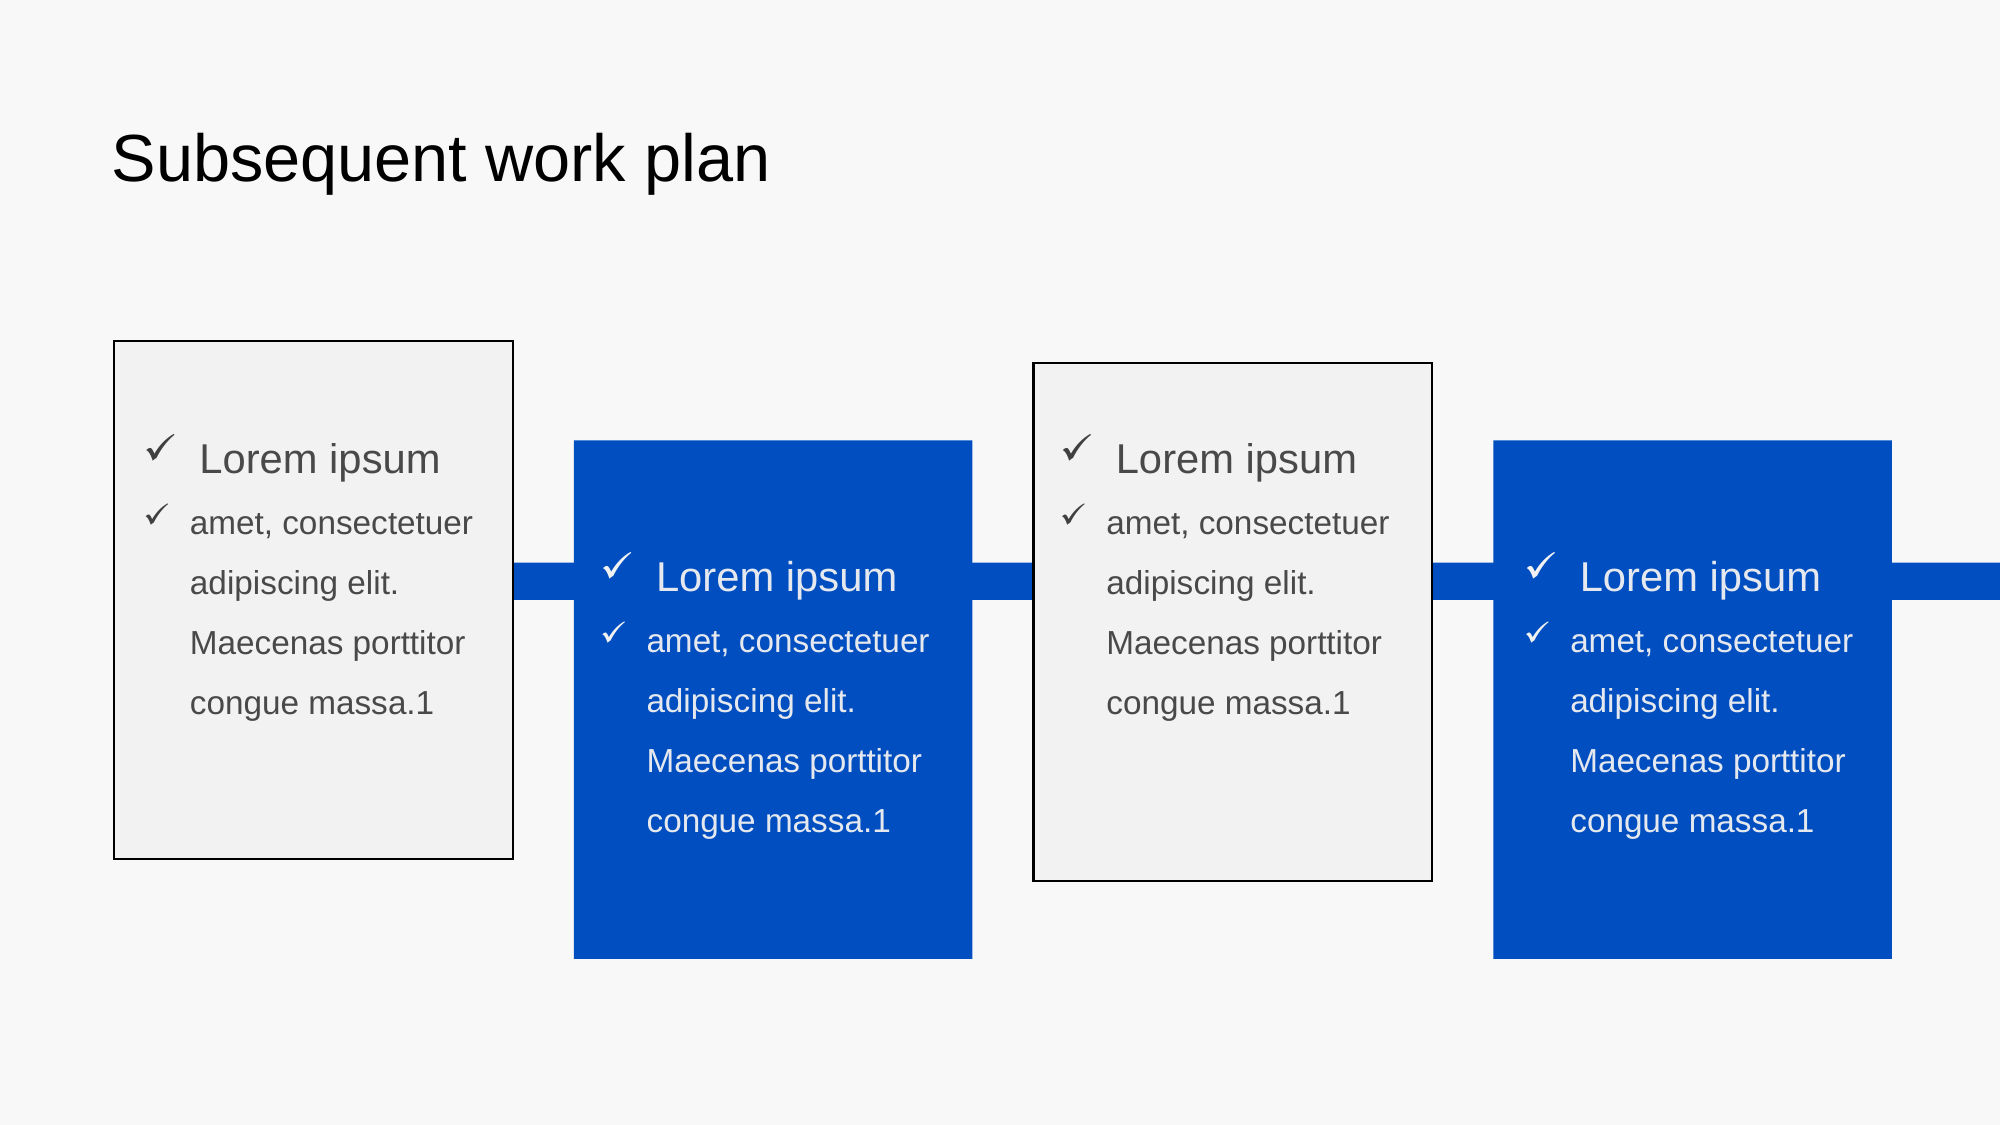

Subsequent work plan

Lorem ipsum
amet, consectetuer adipiscing elit. Maecenas porttitor congue massa.1
Lorem ipsum
amet, consectetuer adipiscing elit. Maecenas porttitor congue massa.1

Lorem ipsum
amet, consectetuer adipiscing elit. Maecenas porttitor congue massa.1
Lorem ipsum
amet, consectetuer adipiscing elit. Maecenas porttitor congue massa.1